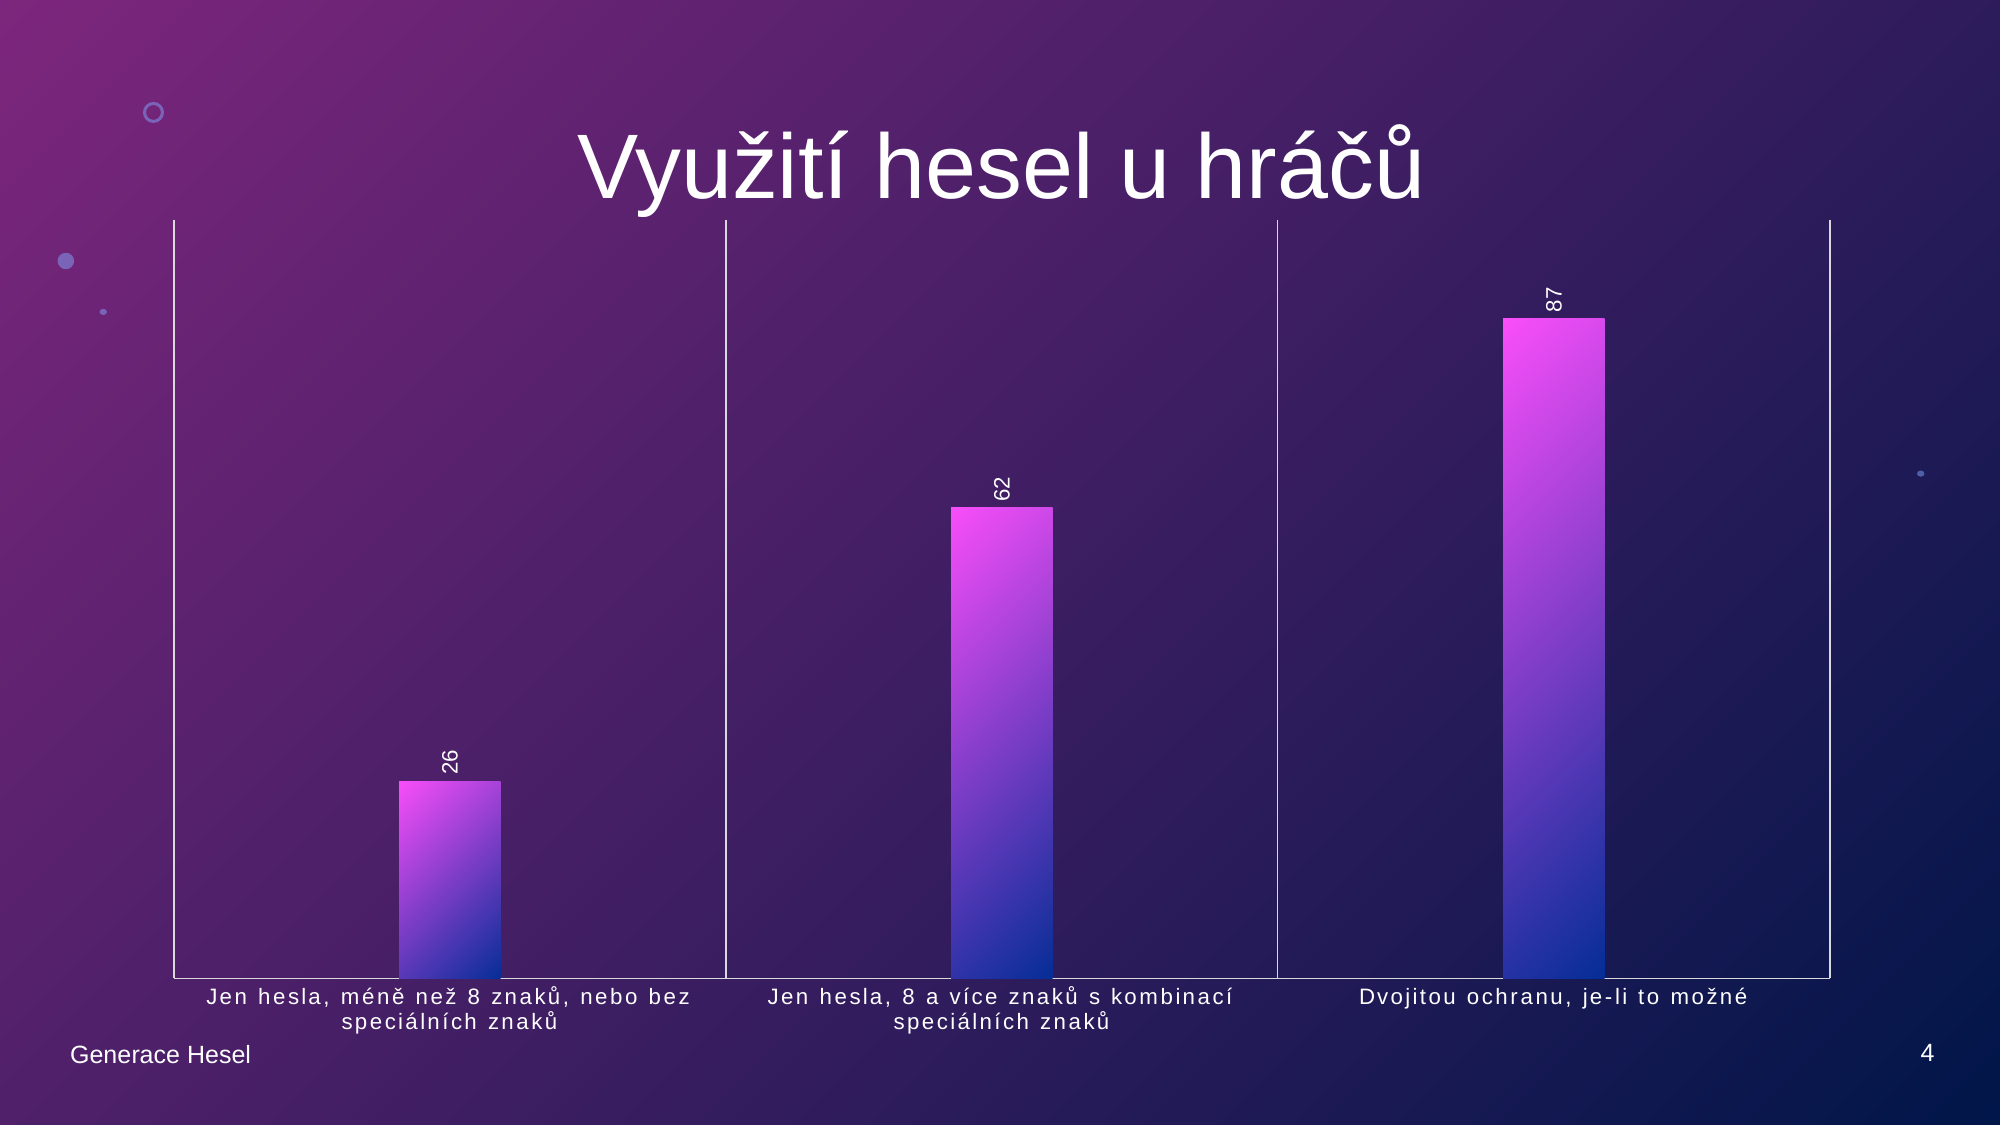

# Využití hesel u hráčů

### Chart

| Category | Column1 |
|---|---|
| Jen hesla, méně než 8 znaků, nebo bez speciálních znaků | 26.0 |
| Jen hesla, 8 a více znaků s kombinací speciálních znaků | 62.0 |
| Dvojitou ochranu, je-li to možné | 87.0 |
4
Generace Hesel